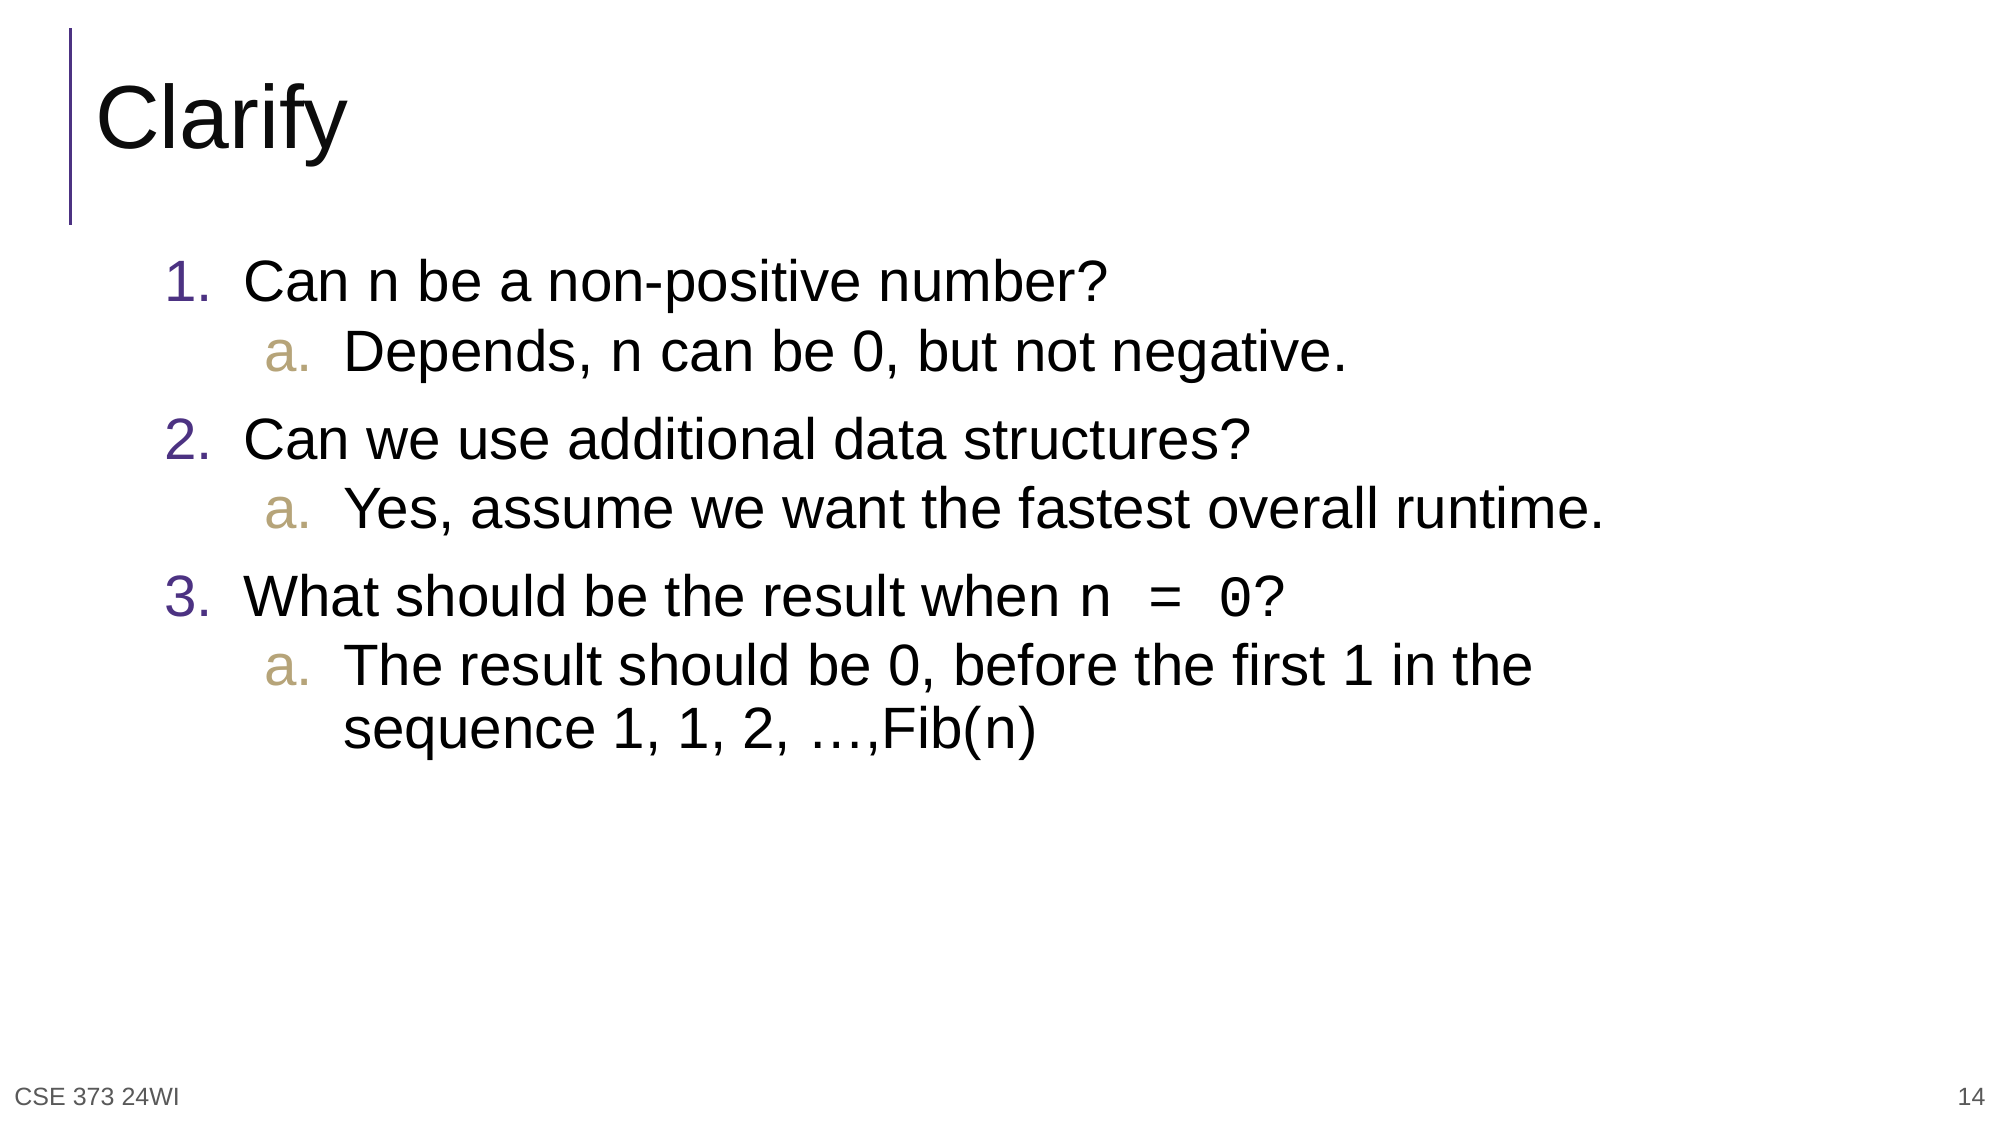

# Clarify
Can n be a non-positive number?
Depends, n can be 0, but not negative.
Can we use additional data structures?
Yes, assume we want the fastest overall runtime.
What should be the result when n = 0?
The result should be 0, before the first 1 in the sequence 1, 1, 2, …,Fib(n)